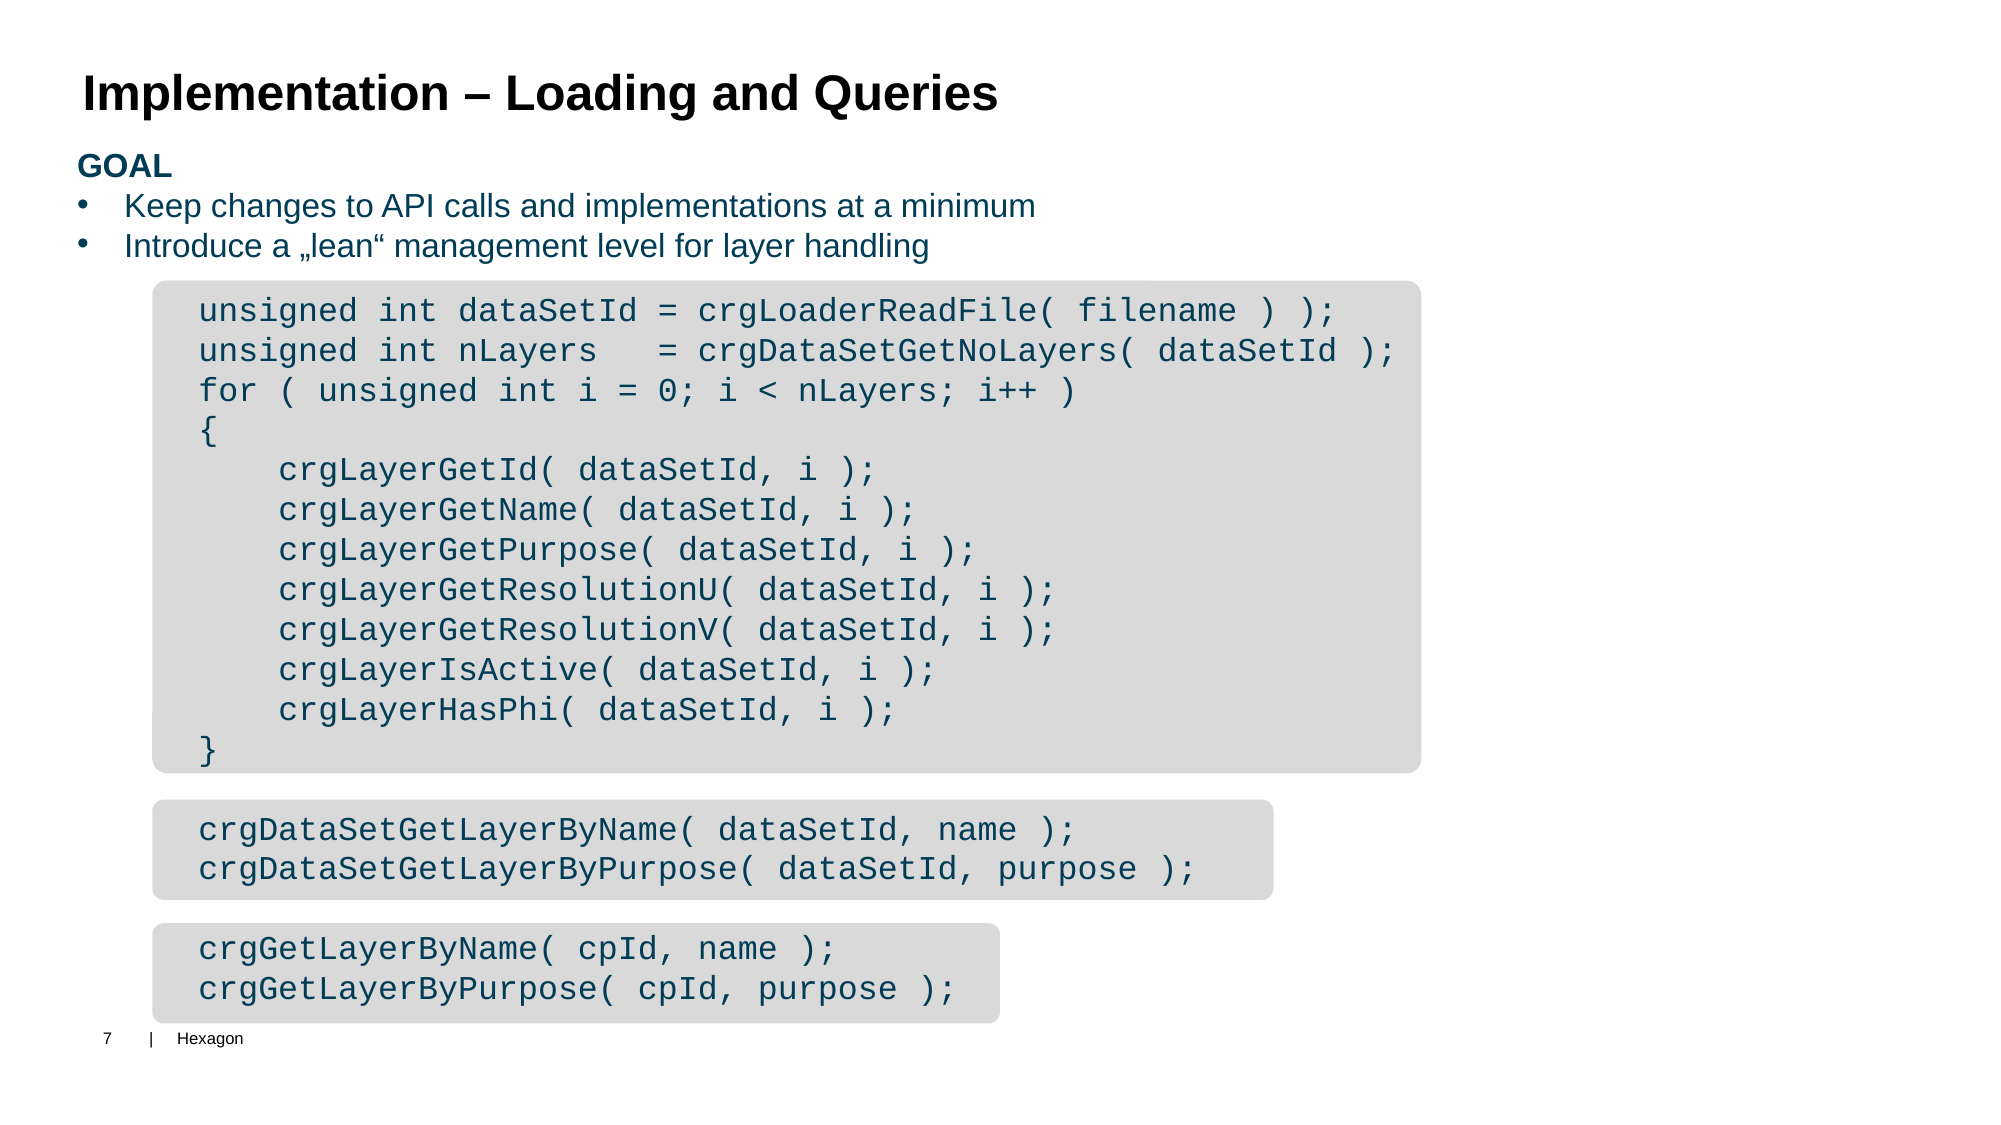

Implementation – Loading and Queries
GOAL
Keep changes to API calls and implementations at a minimum
Introduce a „lean“ management level for layer handling

unsigned int dataSetId = crgLoaderReadFile( filename ) );
unsigned int nLayers   = crgDataSetGetNoLayers( dataSetId );
for ( unsigned int i = 0; i < nLayers; i++ )
{
    crgLayerGetId( dataSetId, i );
    crgLayerGetName( dataSetId, i );
    crgLayerGetPurpose( dataSetId, i );
    crgLayerGetResolutionU( dataSetId, i );
    crgLayerGetResolutionV( dataSetId, i );
    crgLayerIsActive( dataSetId, i );
    crgLayerHasPhi( dataSetId, i );
}

crgDataSetGetLayerByName( dataSetId, name );
crgDataSetGetLayerByPurpose( dataSetId, purpose );

crgGetLayerByName( cpId, name );
crgGetLayerByPurpose( cpId, purpose );